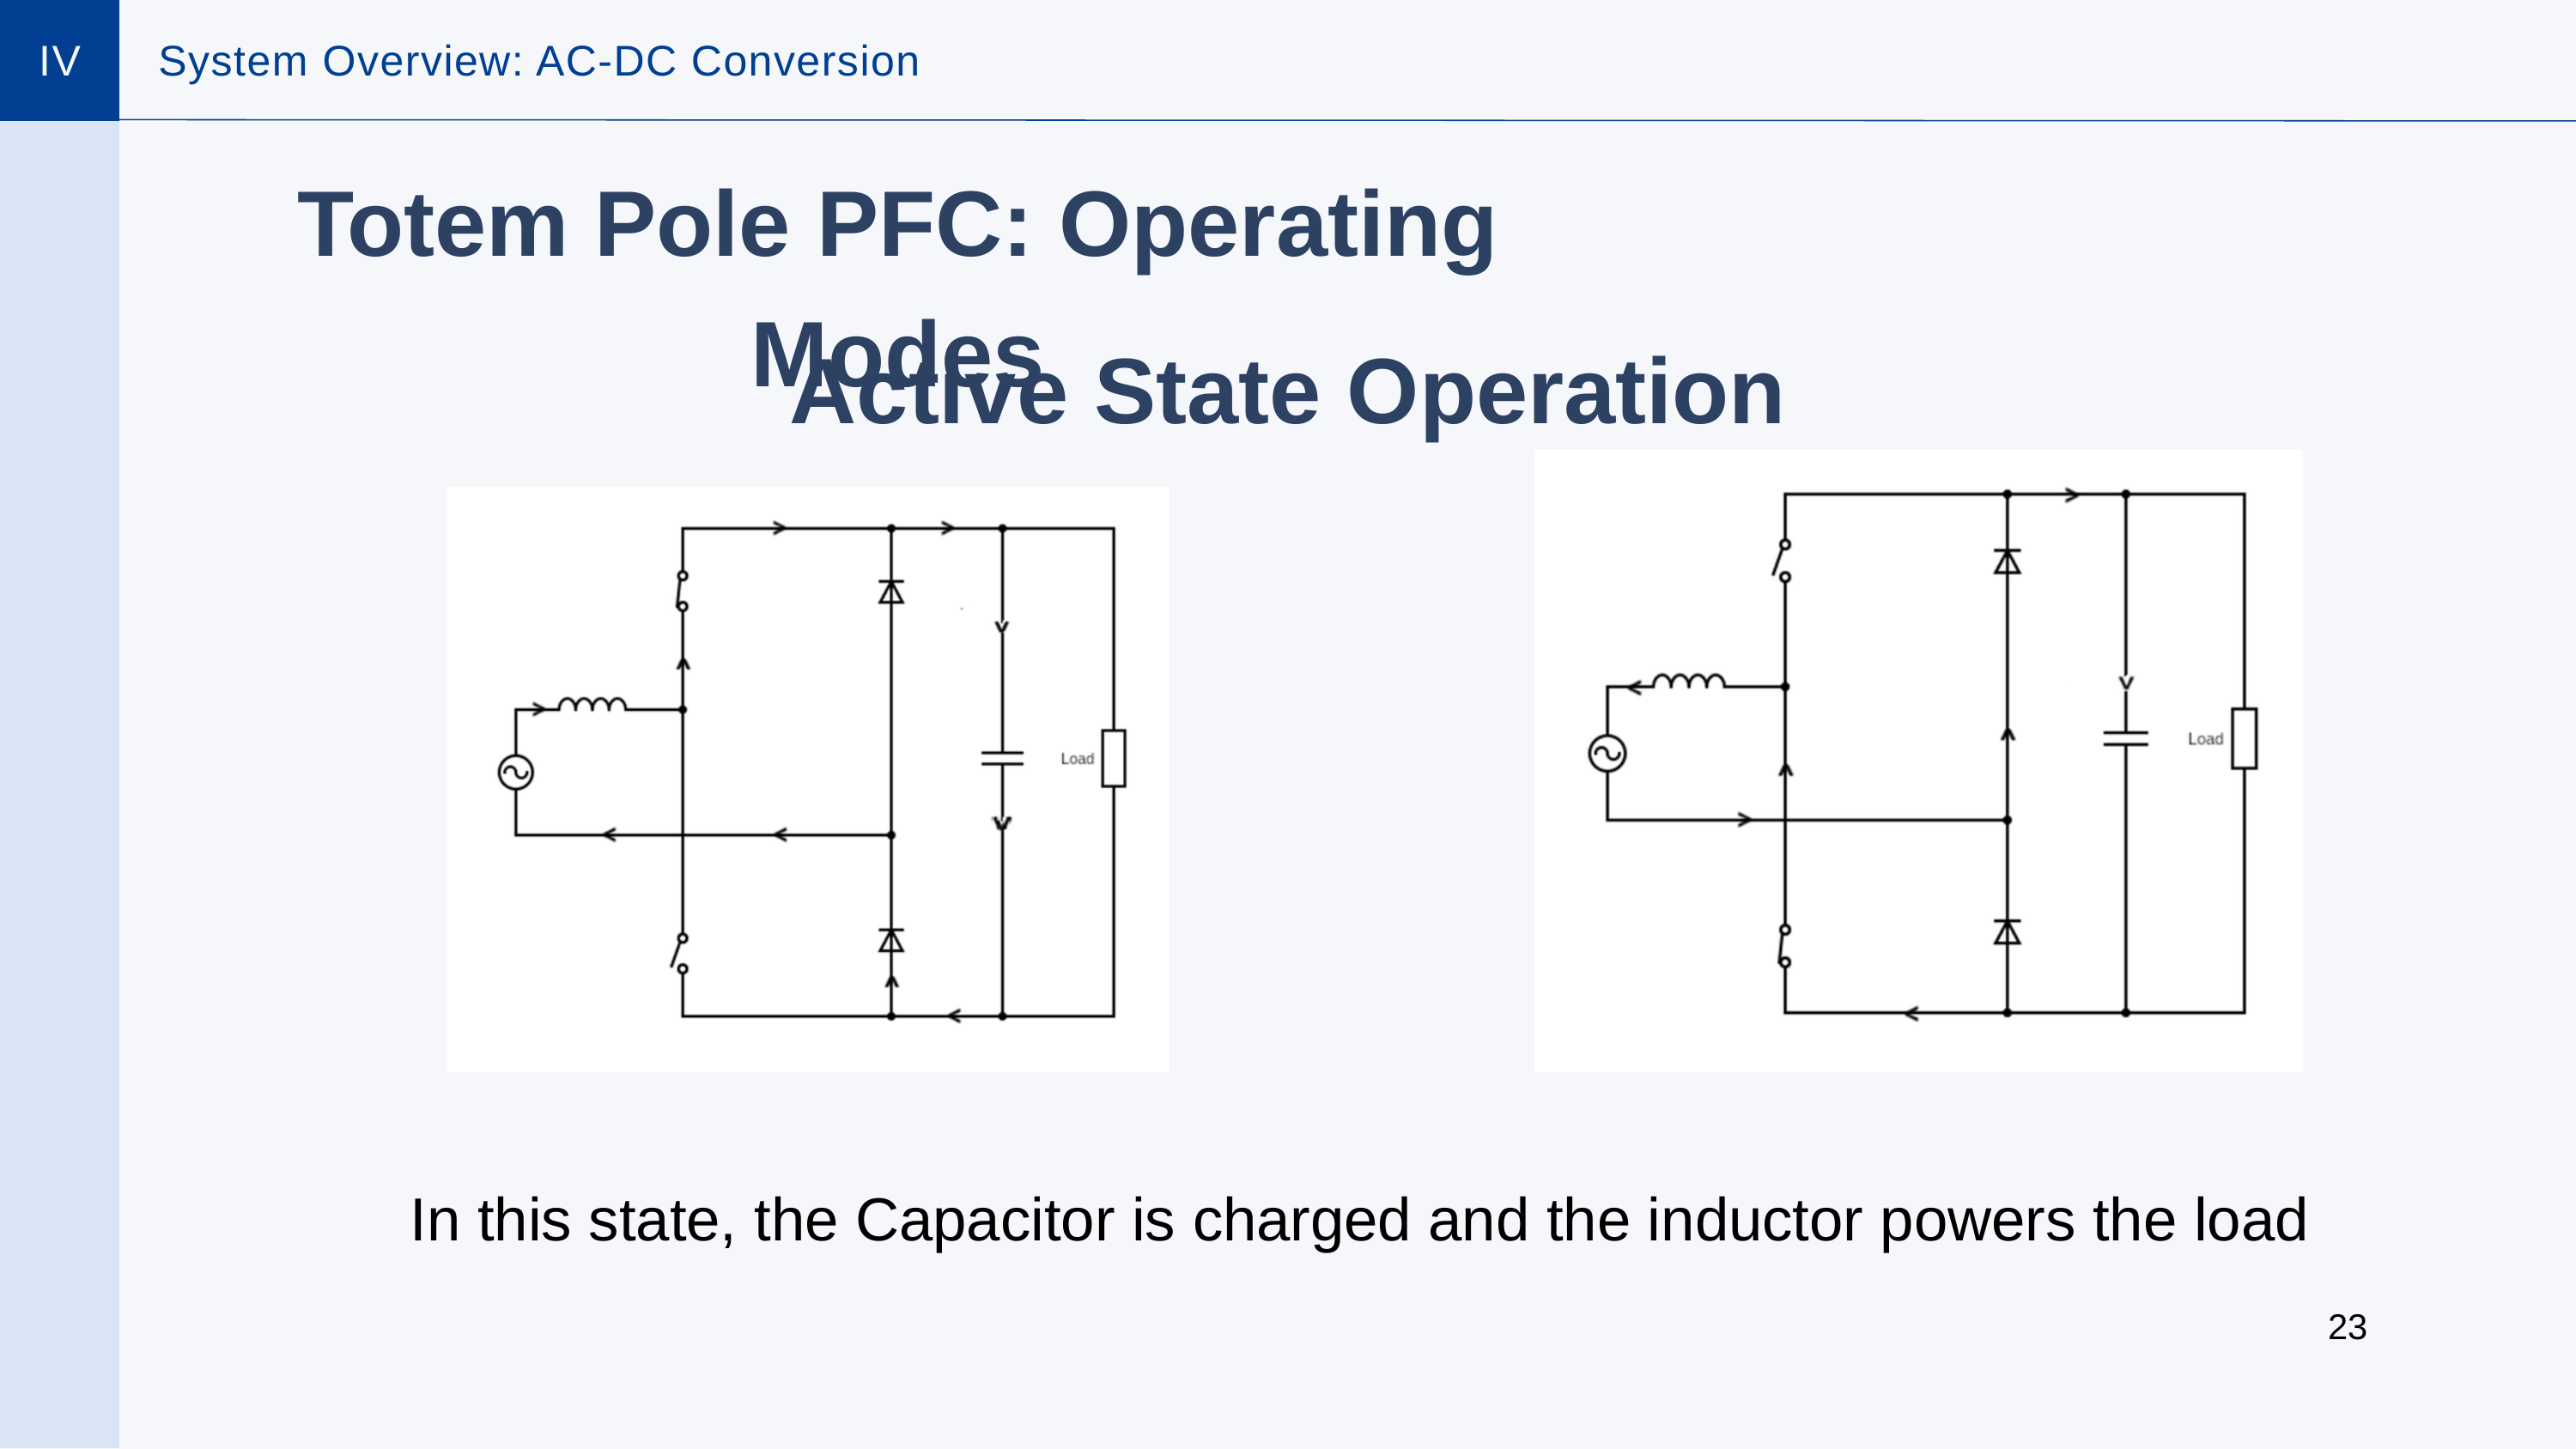

IV
System Overview: AC-DC Conversion

Totem Pole PFC: Operating Modes
Active State Operation

In this state, the Capacitor is charged and the inductor powers the load
23